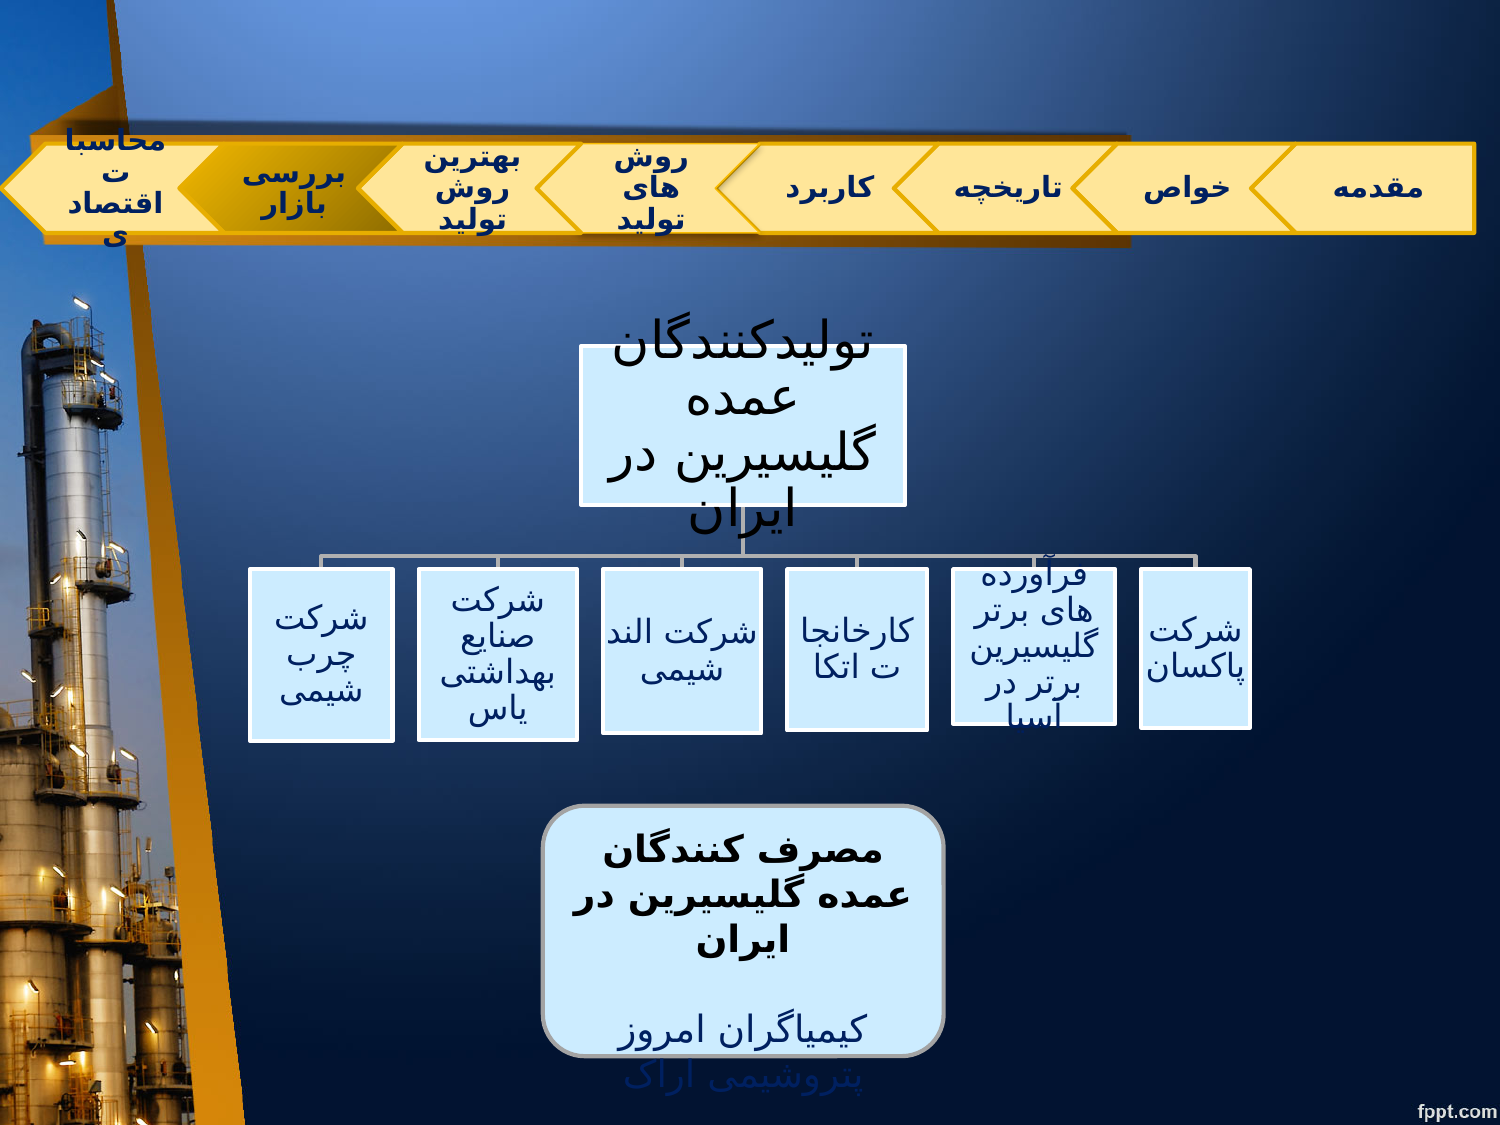

مقدمه
خواص
تاریخچه
کاربرد
روش های تولید
بهترین روش تولید
بررسی بازار
محاسبات اقتصادی
تولیدکنندگان عمده گلیسیرین در ایران
شرکت پاکسان
فرآورده های برتر گلیسیرین برتر در آسیا
کارخانجات اتکا
شرکت الند شیمی
شرکت صنایع بهداشتی یاس
شرکت چرب شیمی
مصرف کنندگان عمده گلیسیرین در ایران

کیمیاگران امروز
پتروشیمی اراک